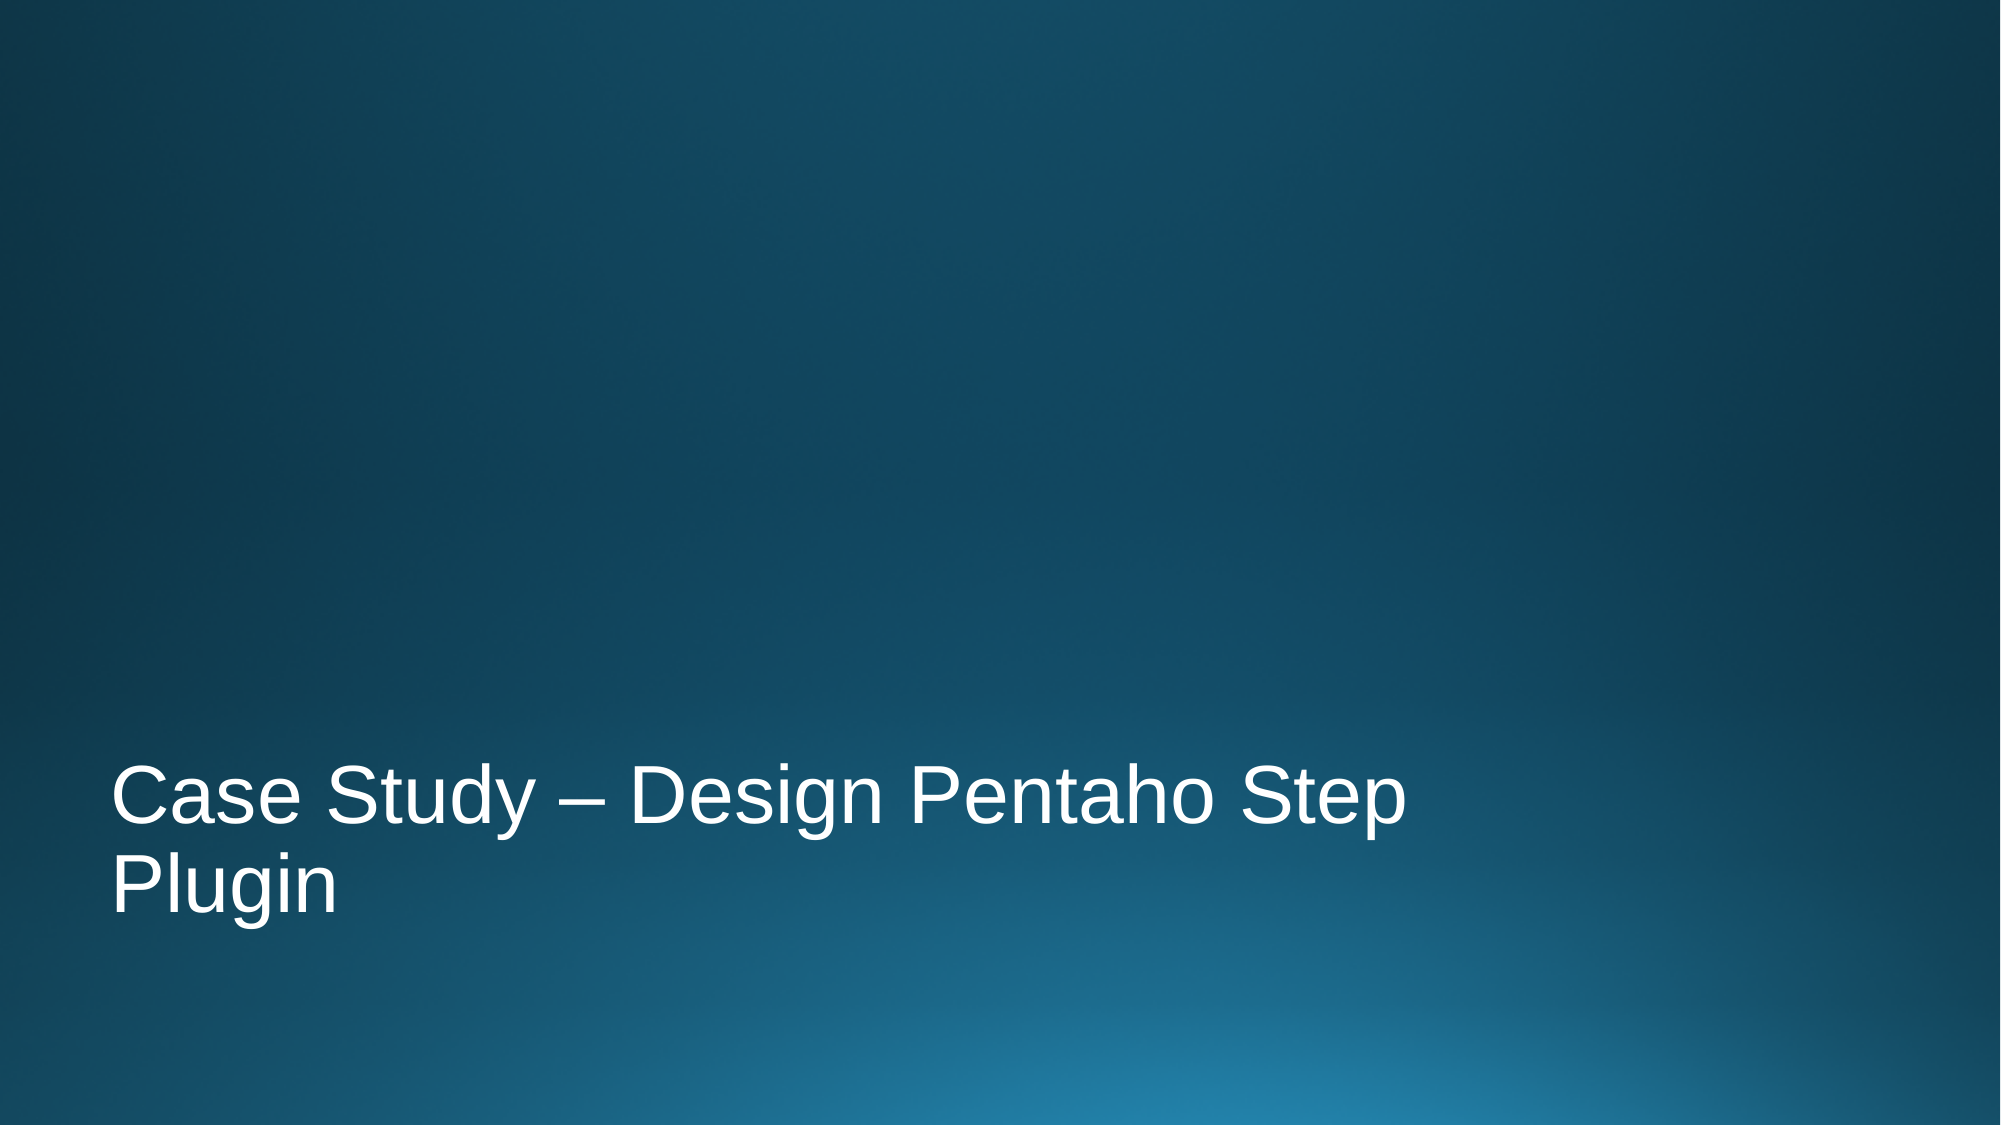

Case Study – Design Pentaho Step Plugin